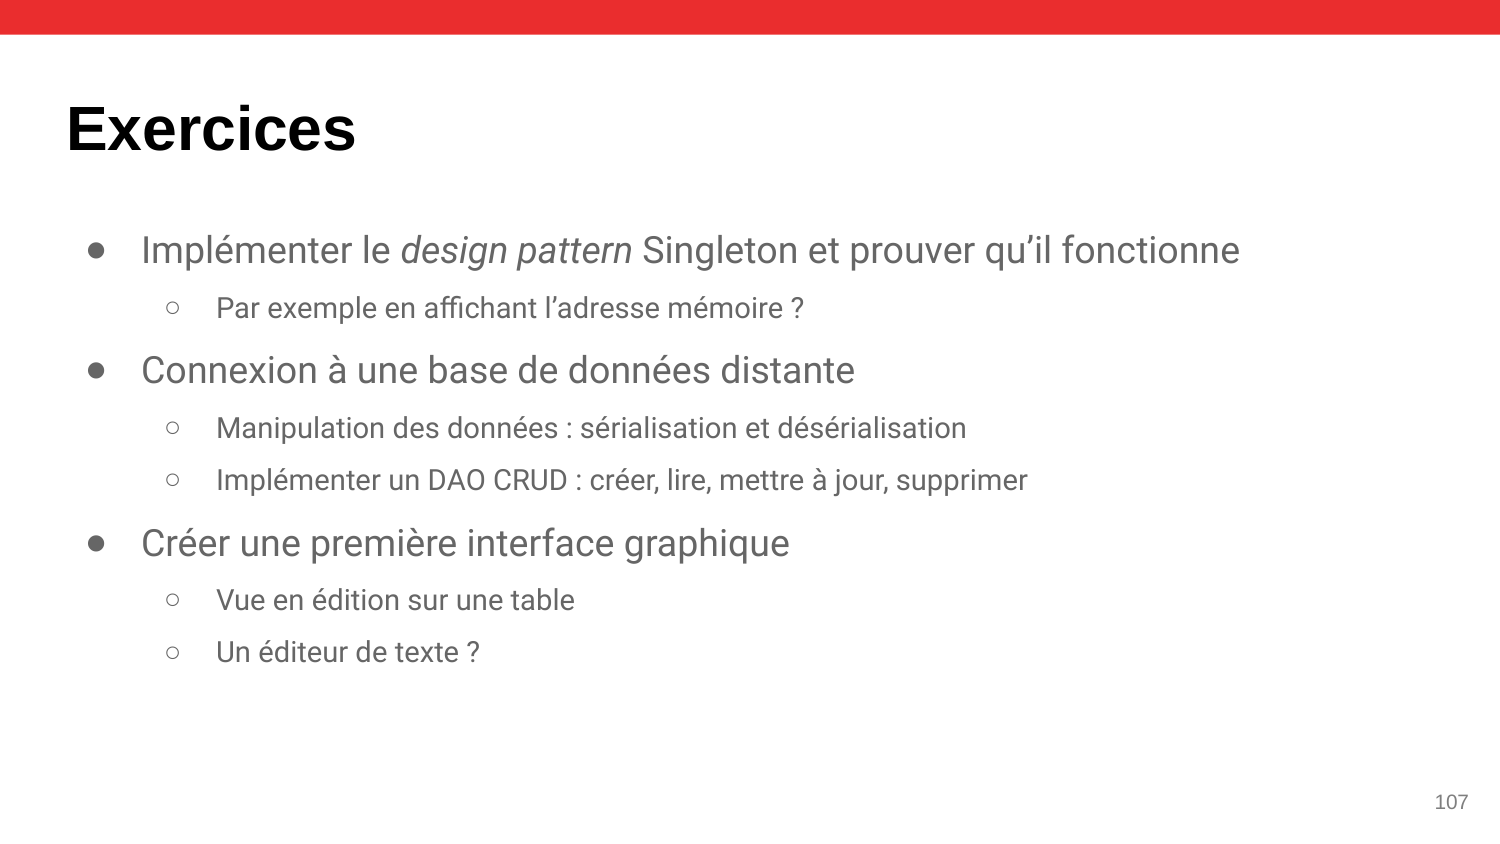

# Exercices
Implémenter le design pattern Singleton et prouver qu’il fonctionne
Par exemple en affichant l’adresse mémoire ?
Connexion à une base de données distante
Manipulation des données : sérialisation et désérialisation
Implémenter un DAO CRUD : créer, lire, mettre à jour, supprimer
Créer une première interface graphique
Vue en édition sur une table
Un éditeur de texte ?

107